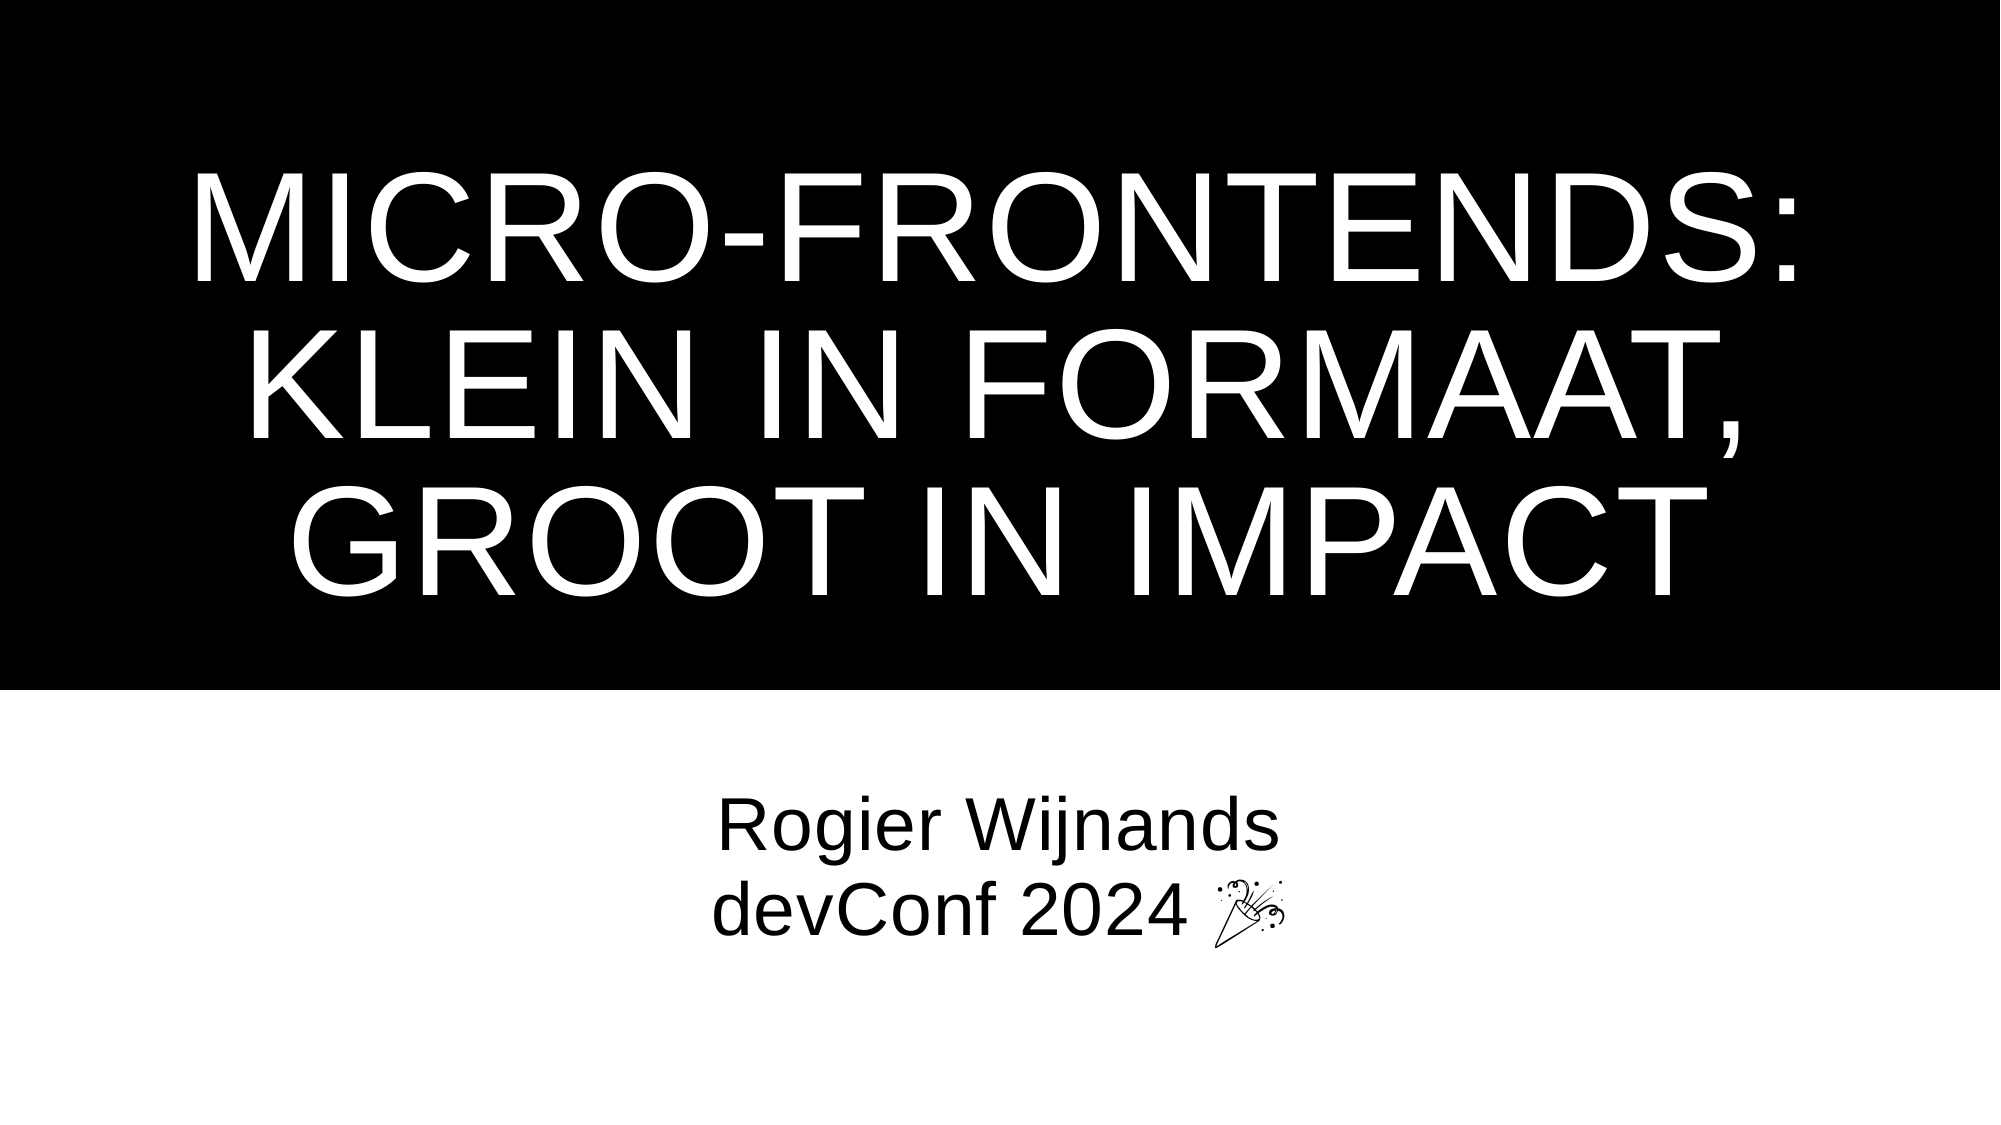

# Micro-frontends: klein in formaat, groot in impact

Rogier Wijnands
devConf 2024 🎉